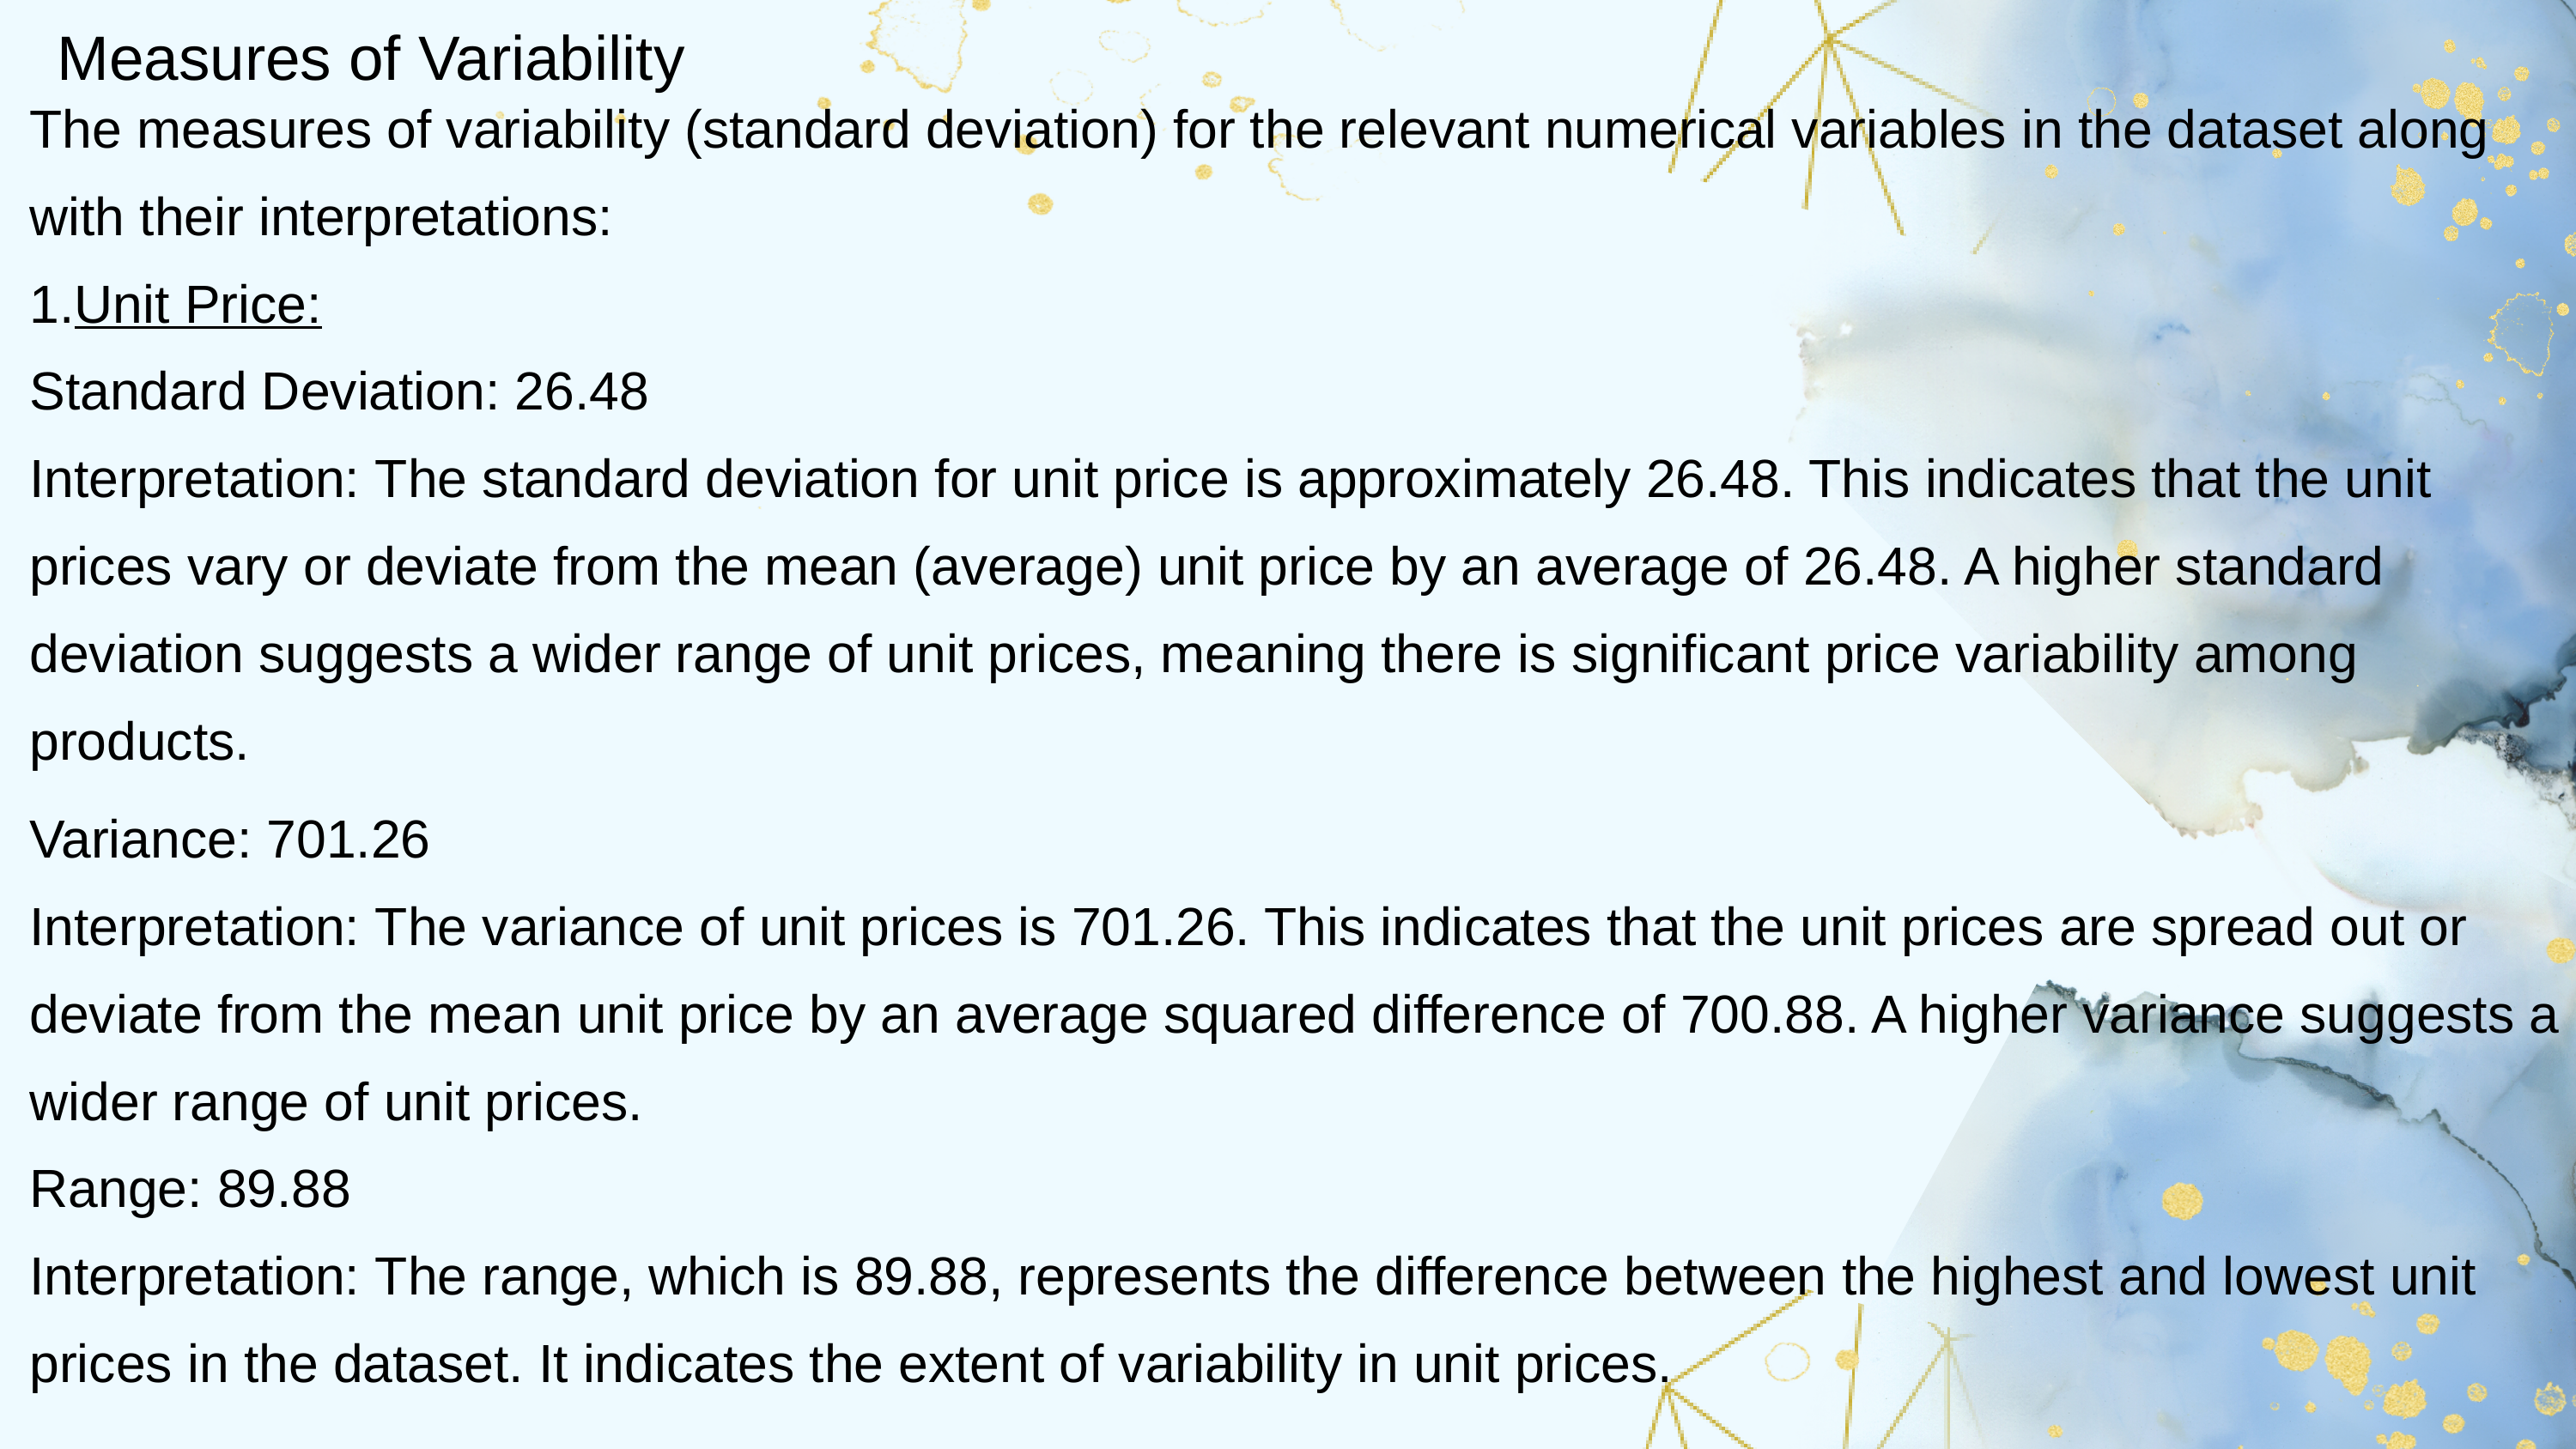

Measures of Variability
The measures of variability (standard deviation) for the relevant numerical variables in the dataset along with their interpretations:
1.Unit Price:
Standard Deviation: 26.48
Interpretation: The standard deviation for unit price is approximately 26.48. This indicates that the unit prices vary or deviate from the mean (average) unit price by an average of 26.48. A higher standard deviation suggests a wider range of unit prices, meaning there is significant price variability among products.
Variance: 701.26
Interpretation: The variance of unit prices is 701.26. This indicates that the unit prices are spread out or deviate from the mean unit price by an average squared difference of 700.88. A higher variance suggests a wider range of unit prices.
Range: 89.88
Interpretation: The range, which is 89.88, represents the difference between the highest and lowest unit prices in the dataset. It indicates the extent of variability in unit prices.